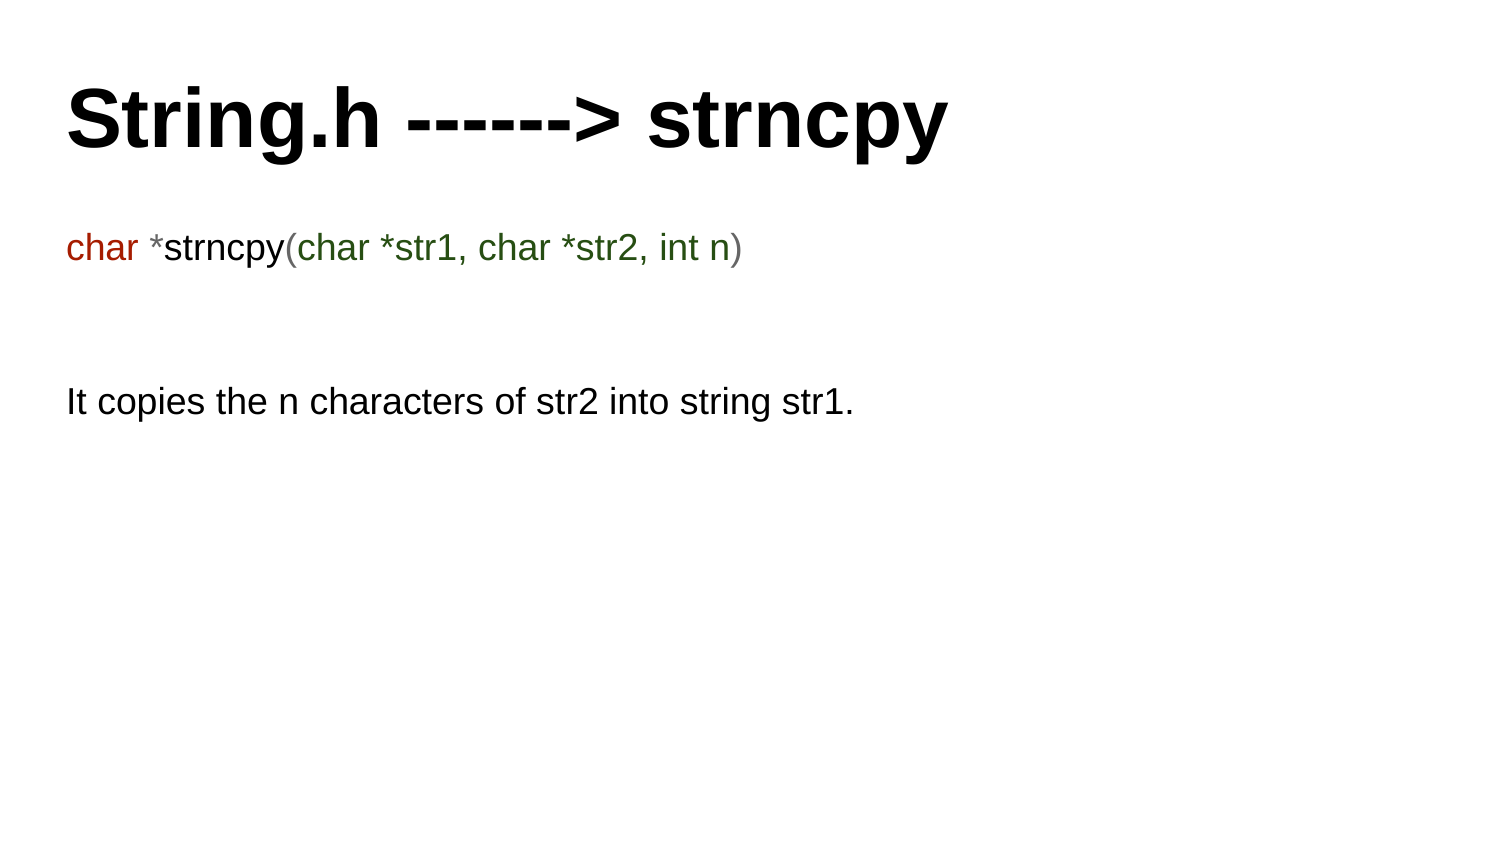

# String.h ------> strncpy
char *strncpy(char *str1, char *str2, int n)

It copies the n characters of str2 into string str1.